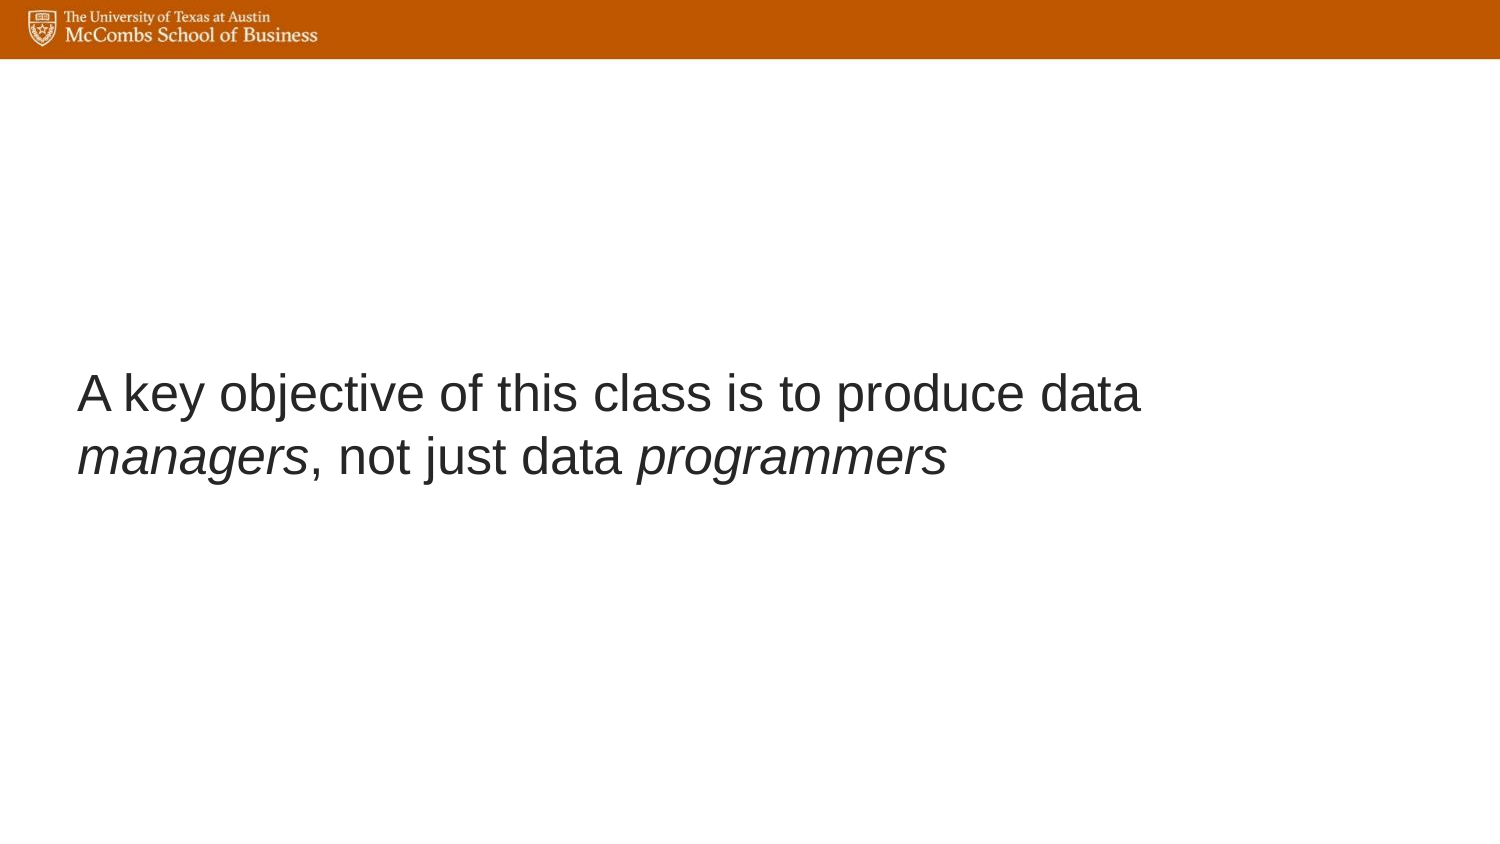

# A key objective of this class is to produce data managers, not just data programmers